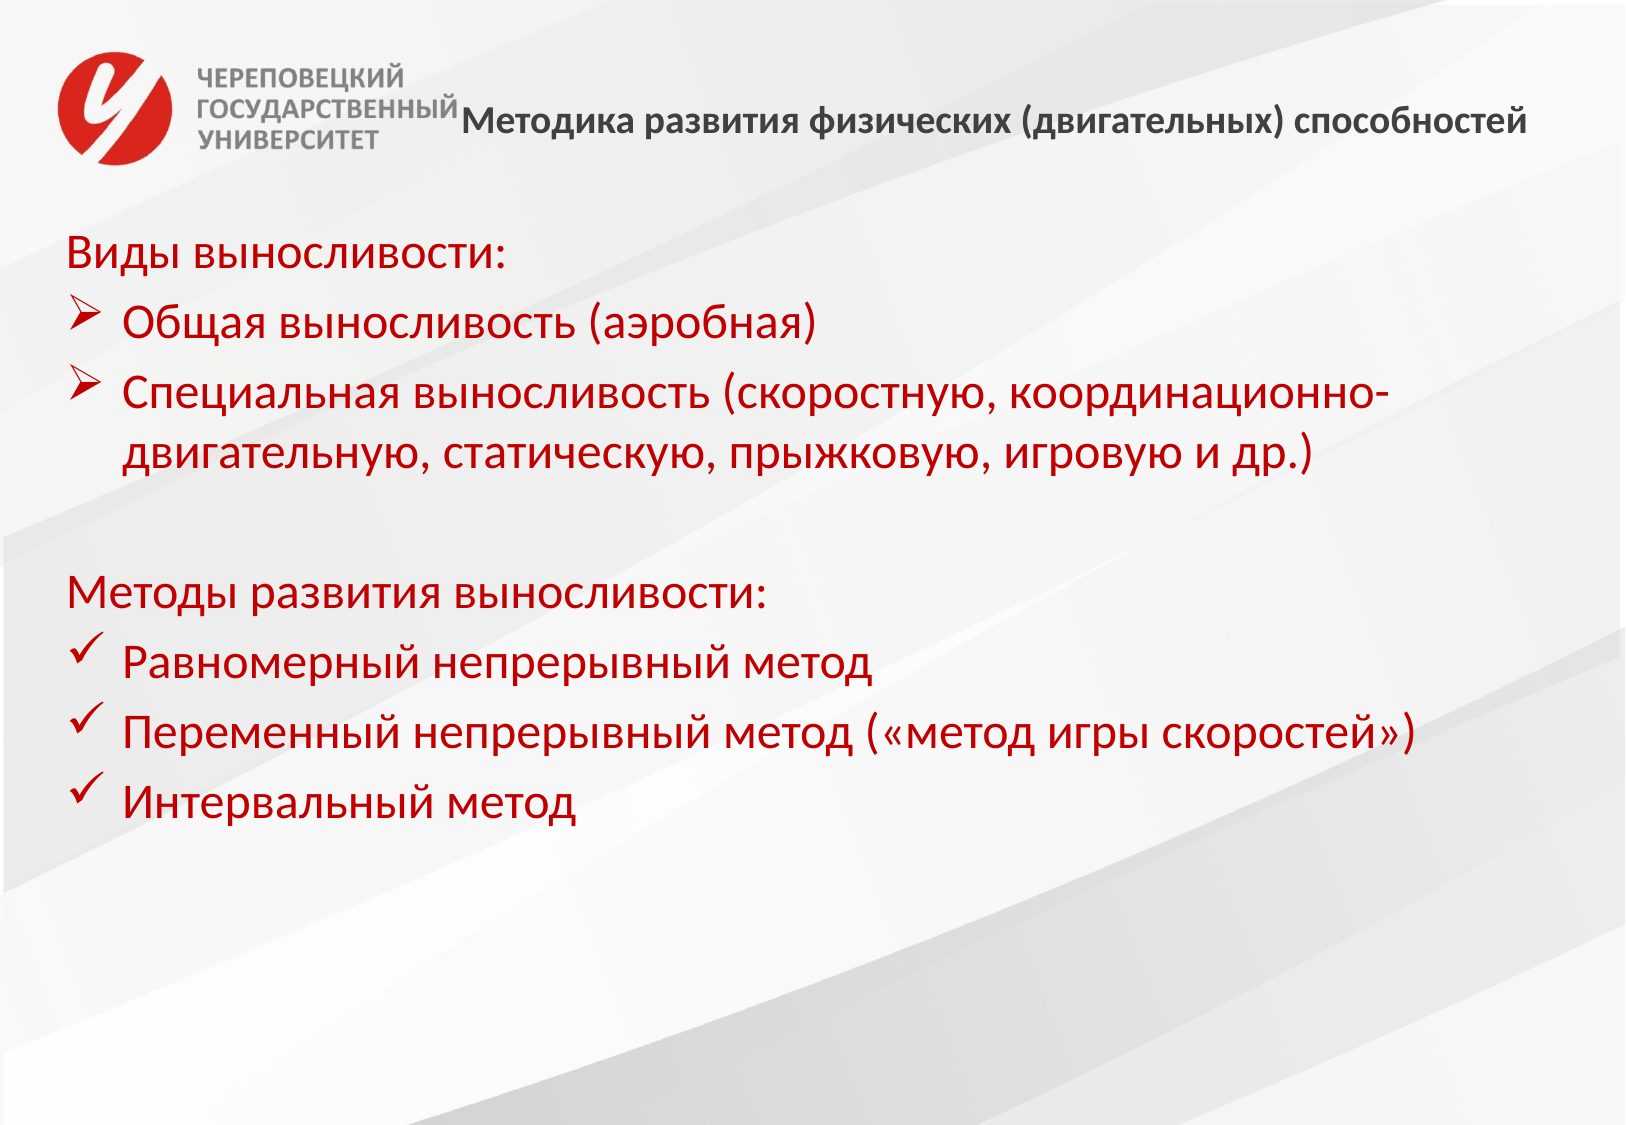

# Методика развития физических (двигательных) способностей
Виды выносливости:
Общая выносливость (аэробная)
Специальная выносливость (скоростную, координационно-двигательную, статическую, прыжковую, игровую и др.)

Методы развития выносливости:
Равномерный непрерывный метод
Переменный непрерывный метод («метод игры скоростей»)
Интервальный метод